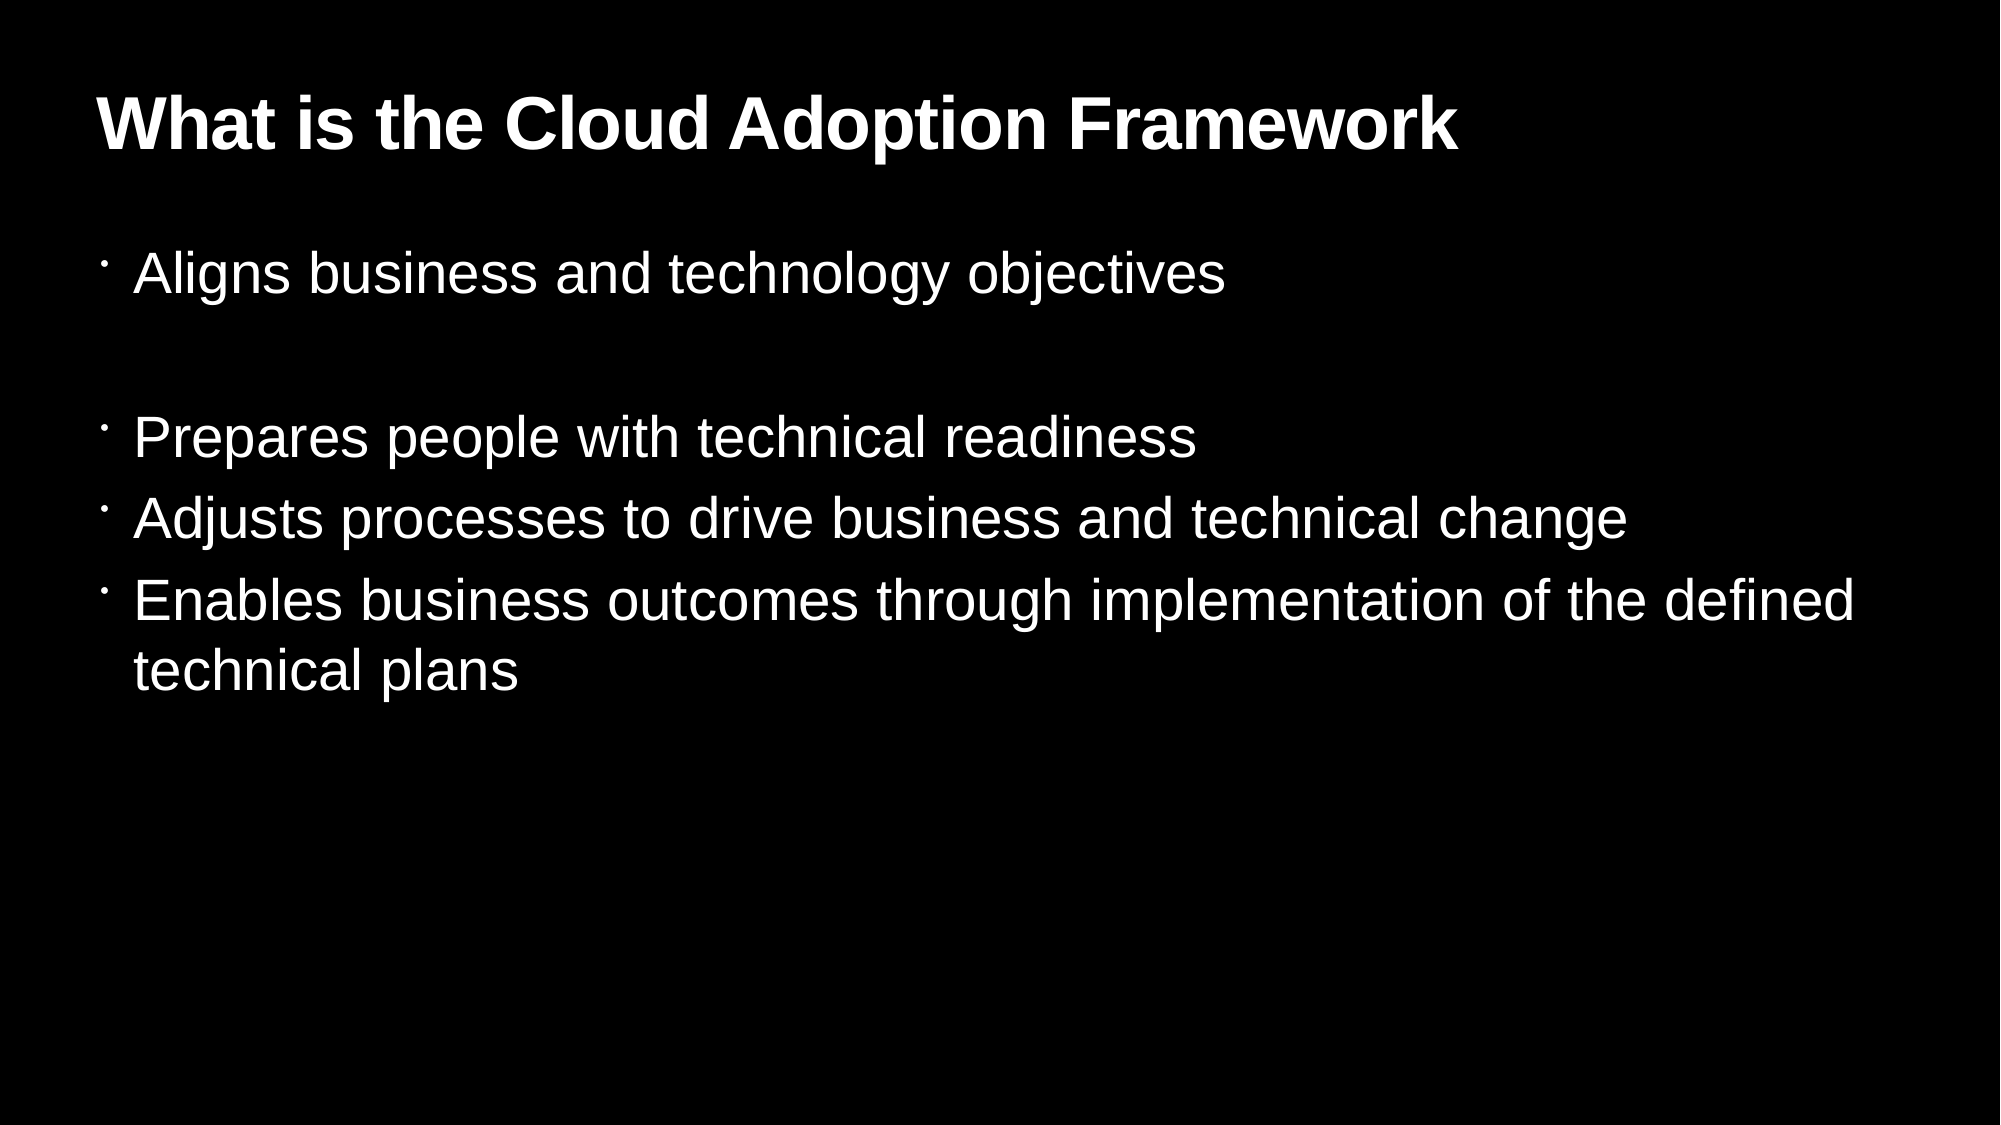

# What is the Cloud Adoption Framework
Aligns business and technology objectives

Prepares people with technical readiness
Adjusts processes to drive business and technical change
Enables business outcomes through implementation of the defined technical plans